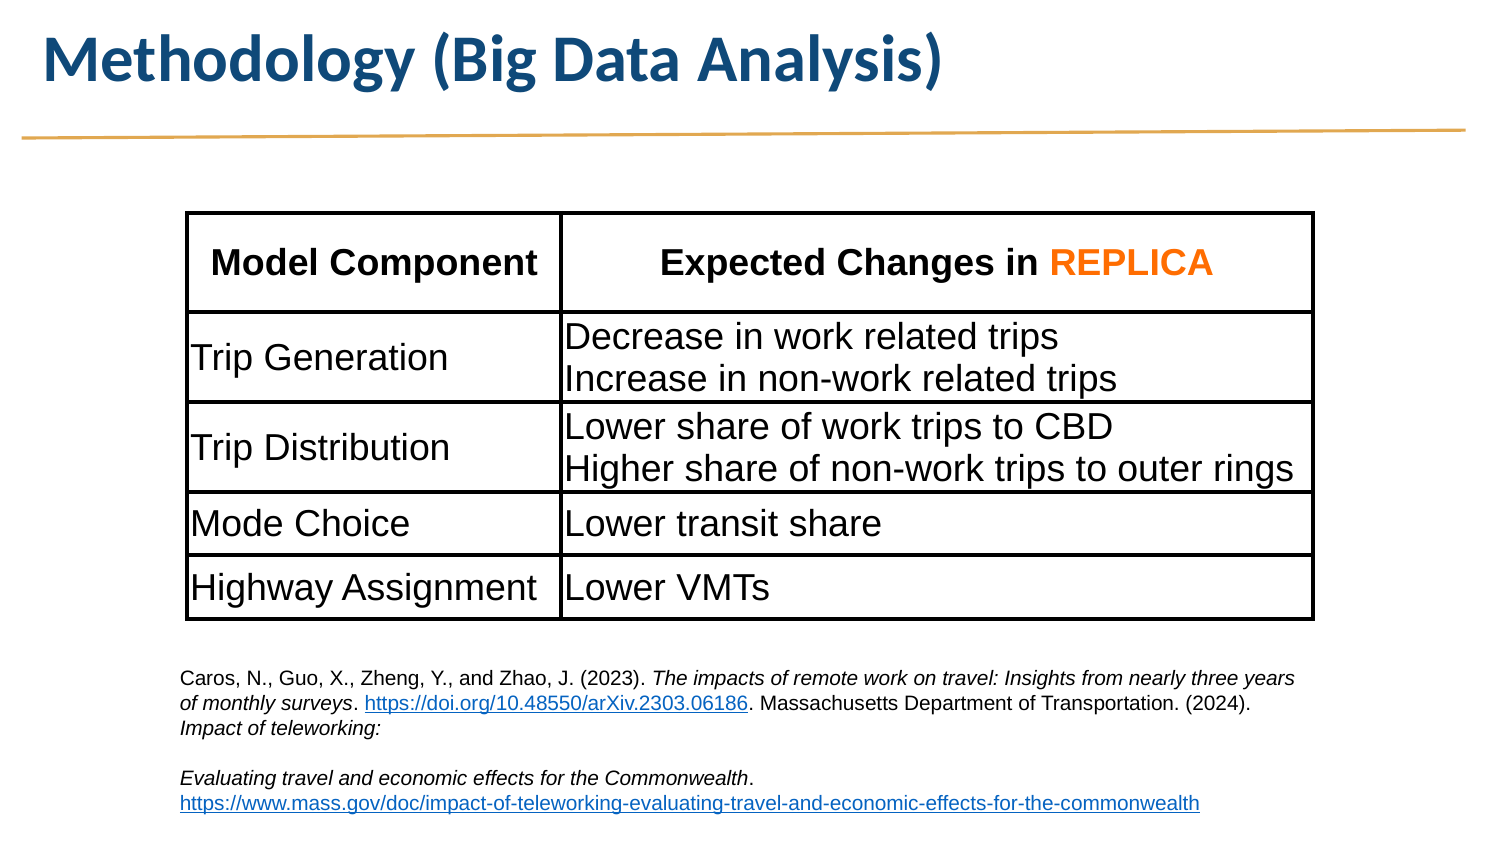

# Methodology (Big Data Analysis)
| Model Component | Expected Changes in REPLICA |
| --- | --- |
| Trip Generation | Decrease in work related trips Increase in non-work related trips |
| Trip Distribution | Lower share of work trips to CBD Higher share of non-work trips to outer rings |
| Mode Choice | Lower transit share |
| Highway Assignment | Lower VMTs |
Caros, N., Guo, X., Zheng, Y., and Zhao, J. (2023). The impacts of remote work on travel: Insights from nearly three years of monthly surveys. https://doi.org/10.48550/arXiv.2303.06186. Massachusetts Department of Transportation. (2024). Impact of teleworking:

Evaluating travel and economic effects for the Commonwealth.
https://www.mass.gov/doc/impact-of-teleworking-evaluating-travel-and-economic-effects-for-the-commonwealth